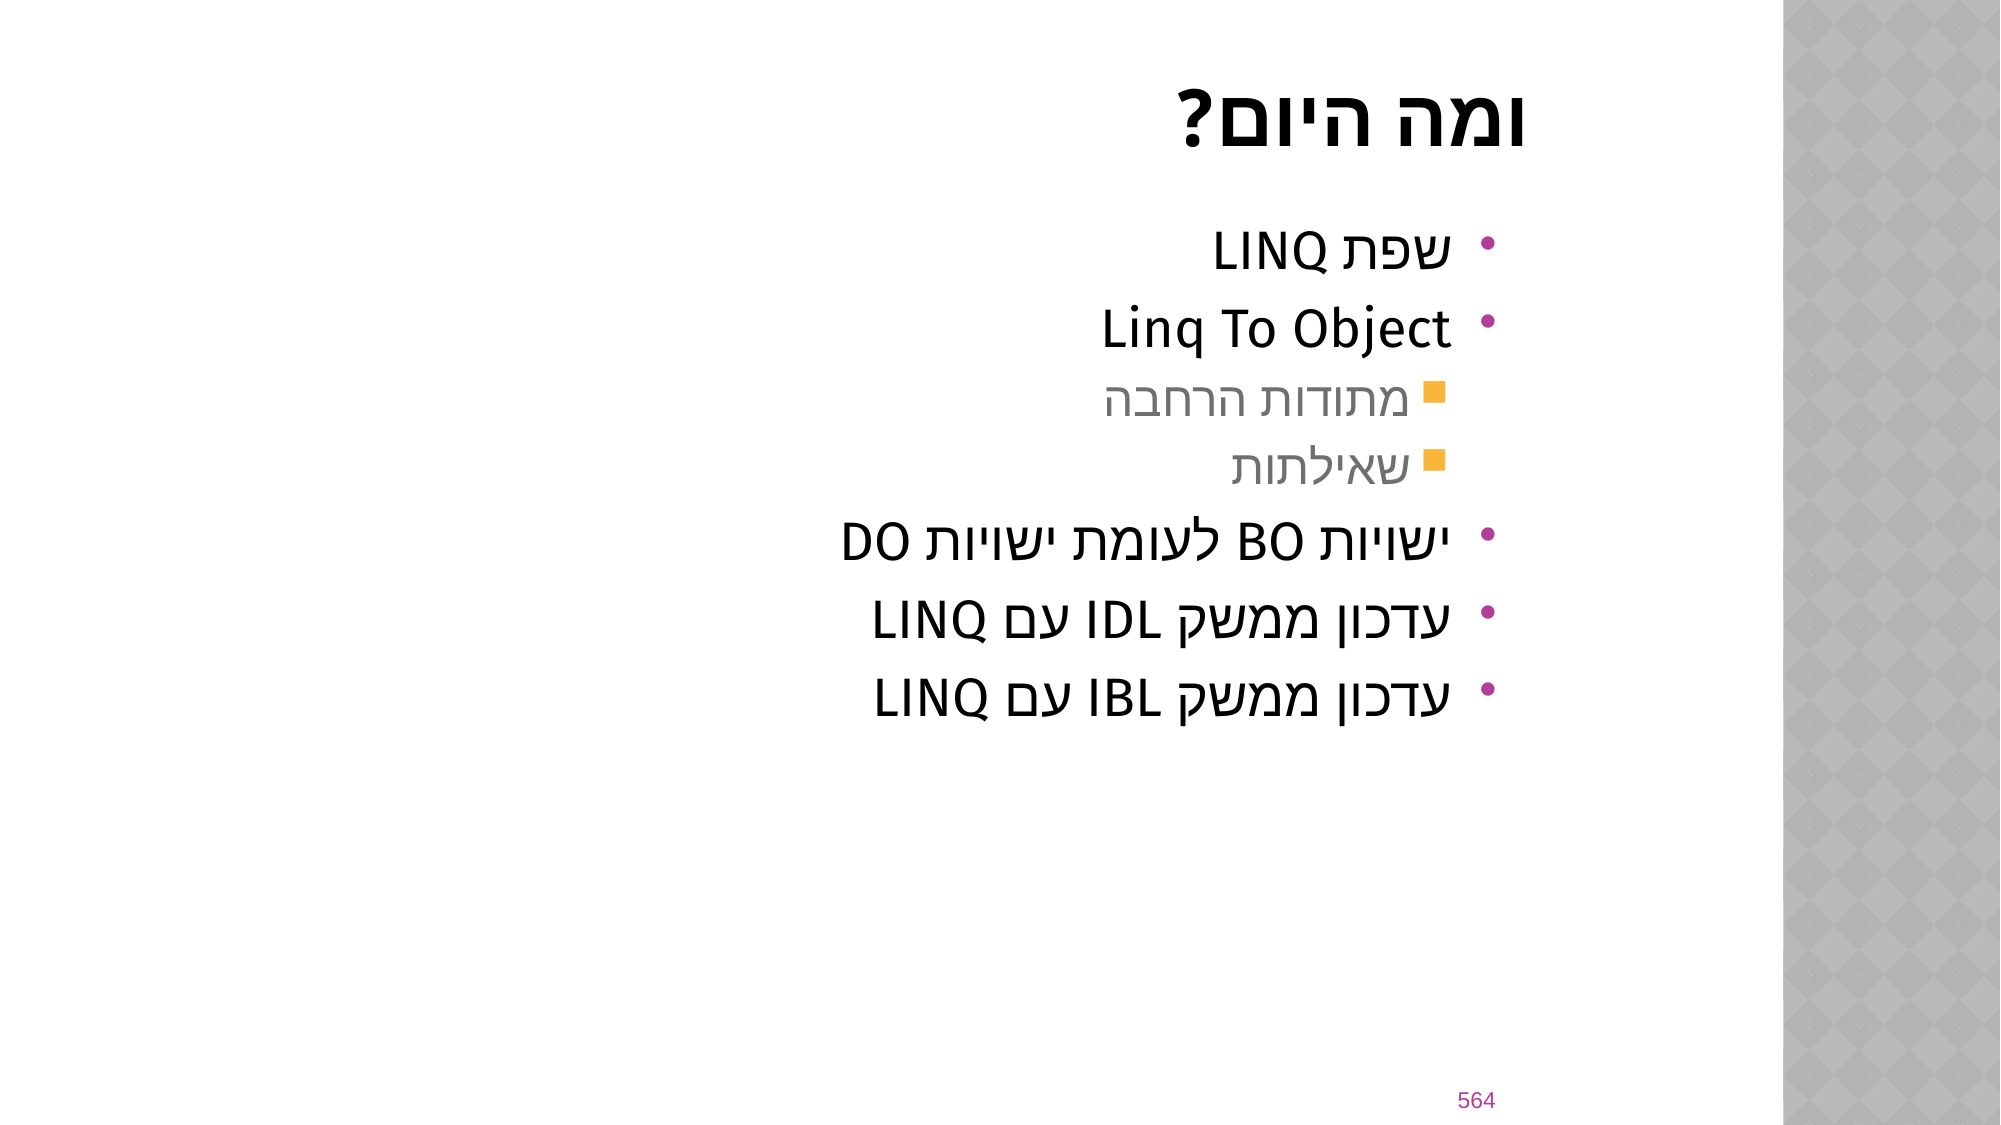

# ומה היום?
שפת LINQ
Linq To Object
מתודות הרחבה
שאילתות
ישויות BO לעומת ישויות DO
עדכון ממשק IDL עם LINQ
עדכון ממשק IBL עם LINQ

564